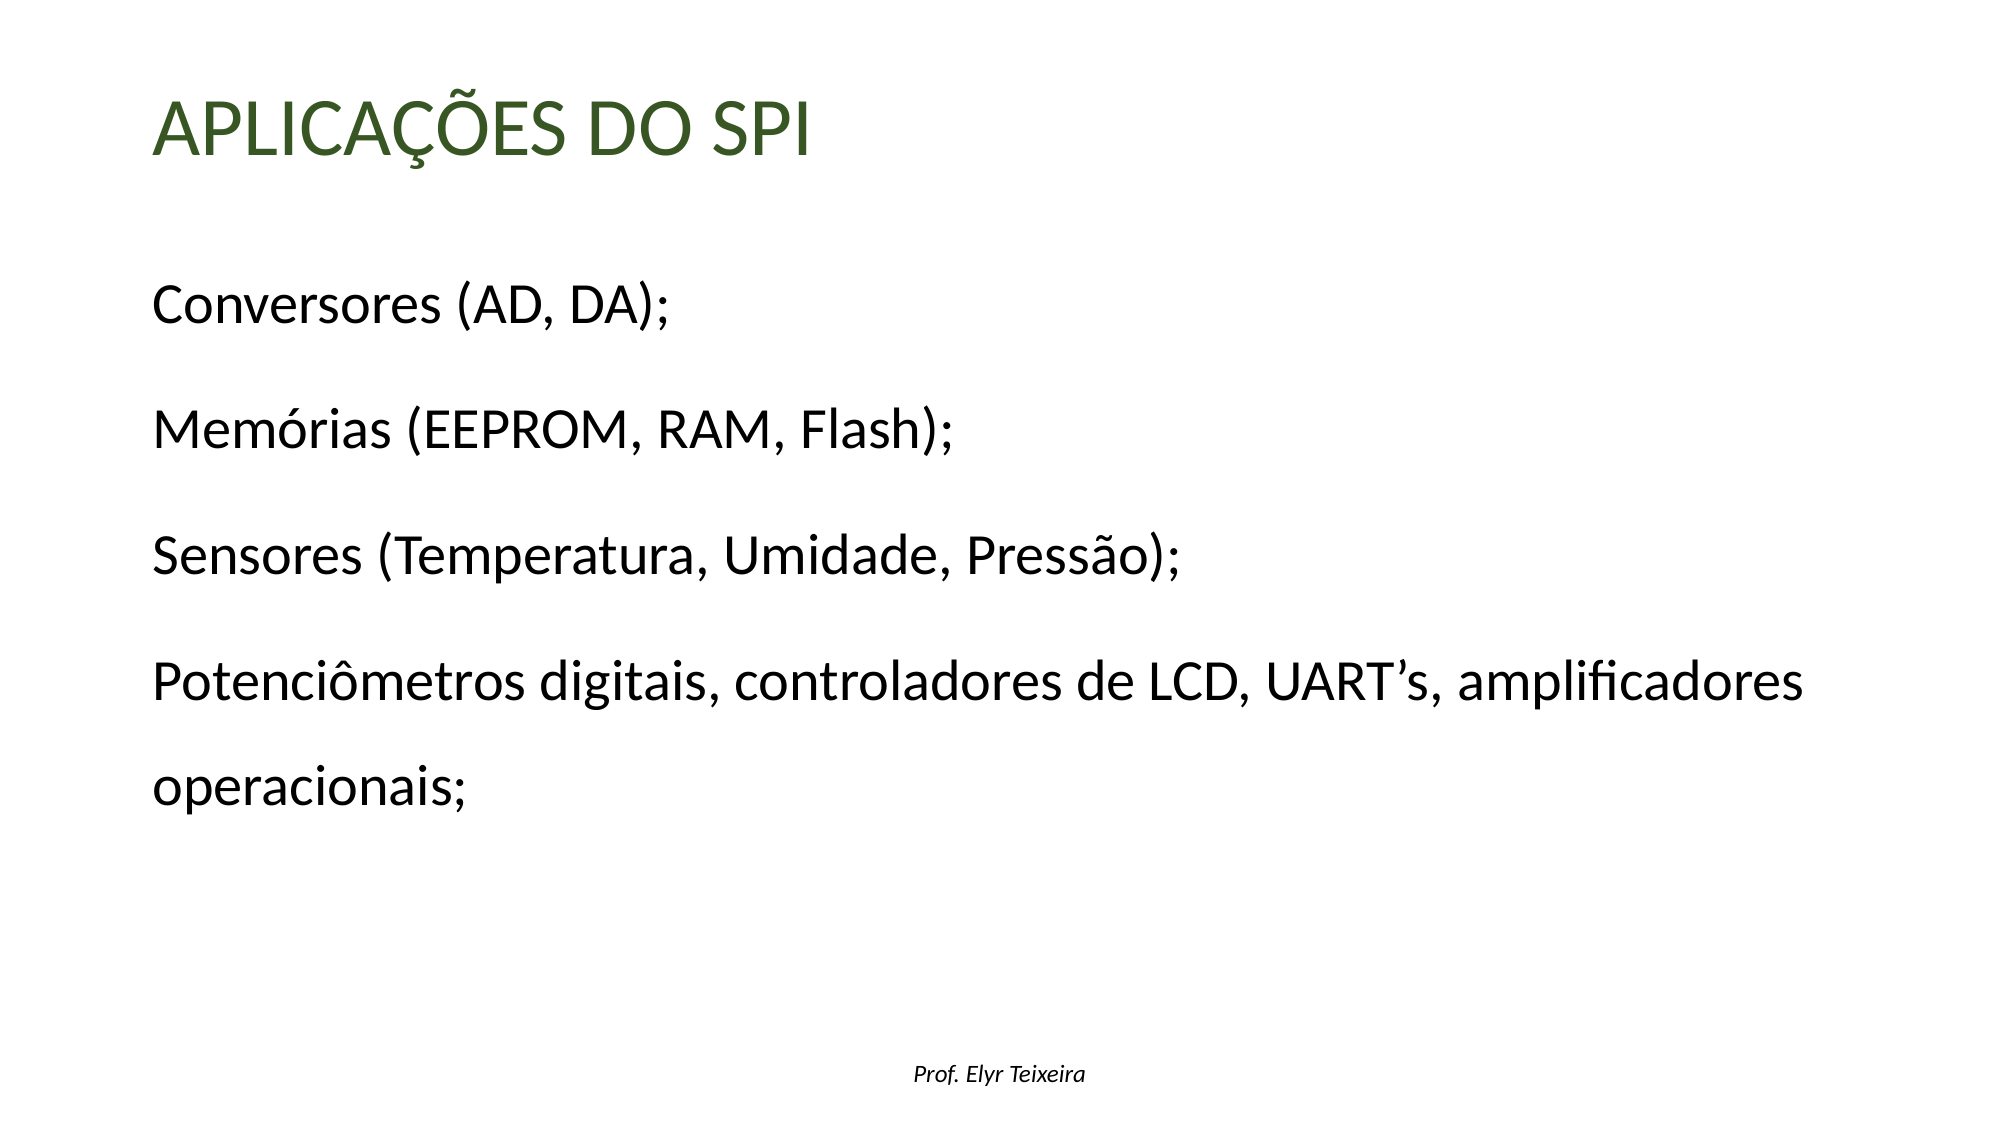

# Aplicações do spi
Conversores (AD, DA);
Memórias (EEPROM, RAM, Flash);
Sensores (Temperatura, Umidade, Pressão);
Potenciômetros digitais, controladores de LCD, UART’s, amplificadores operacionais;